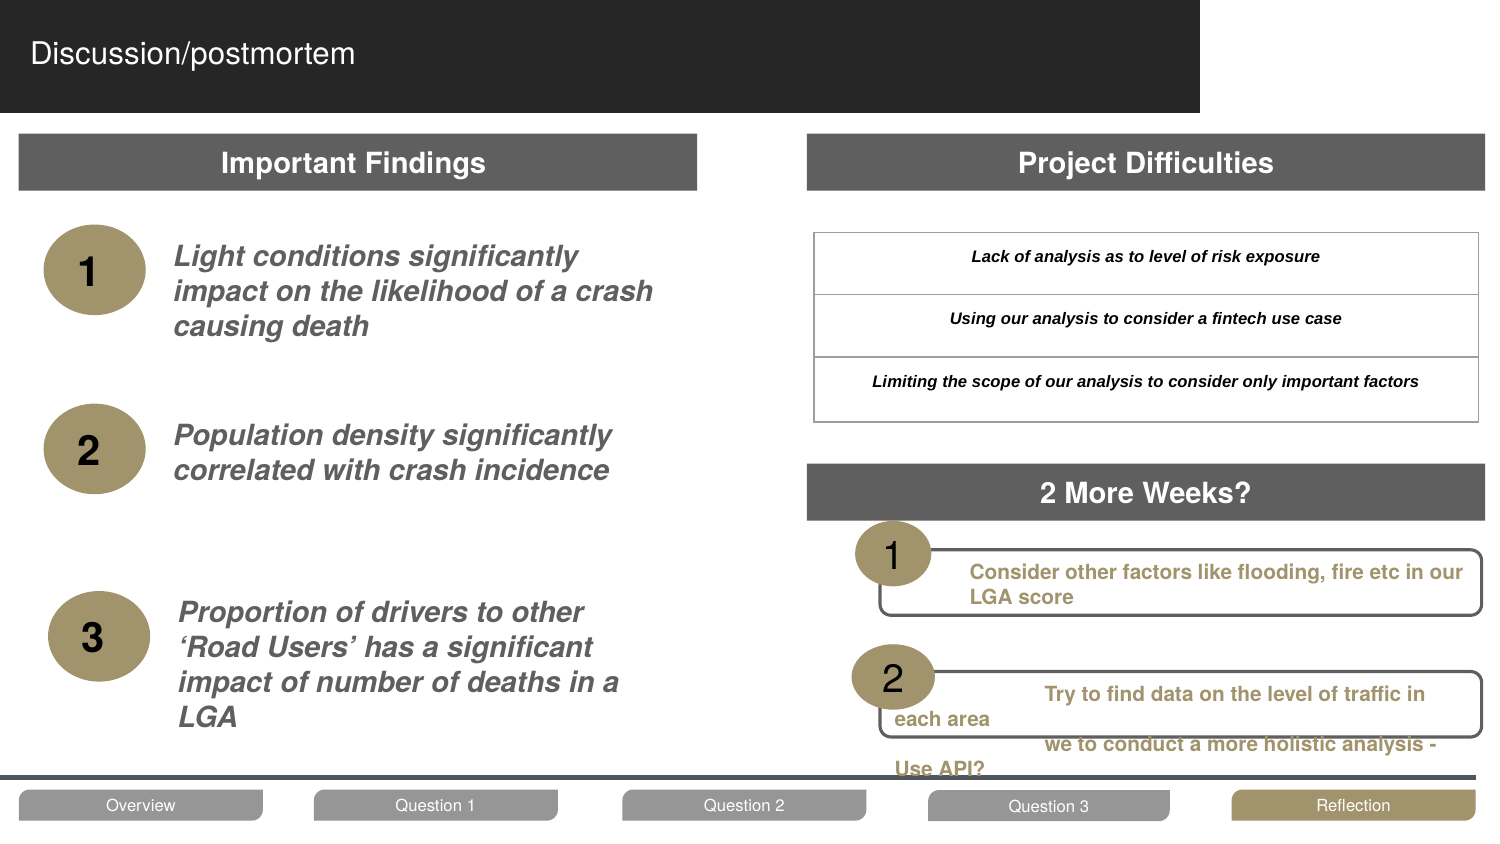

# Discussion/postmortem
Important Findings
Project Difficulties

Light conditions significantly impact on the likelihood of a crash causing death
1
| Lack of analysis as to level of risk exposure |
| --- |
| Using our analysis to consider a fintech use case |
| Limiting the scope of our analysis to consider only important factors |

Population density significantly correlated with crash incidence
2
2 More Weeks?
1
Consider other factors like flooding, fire etc in our LGA score

Proportion of drivers to other ‘Road Users’ has a significant impact of number of deaths in a LGA

3
2
	Try to find data on the level of traffic in each area
	we to conduct a more holistic analysis - Use API?